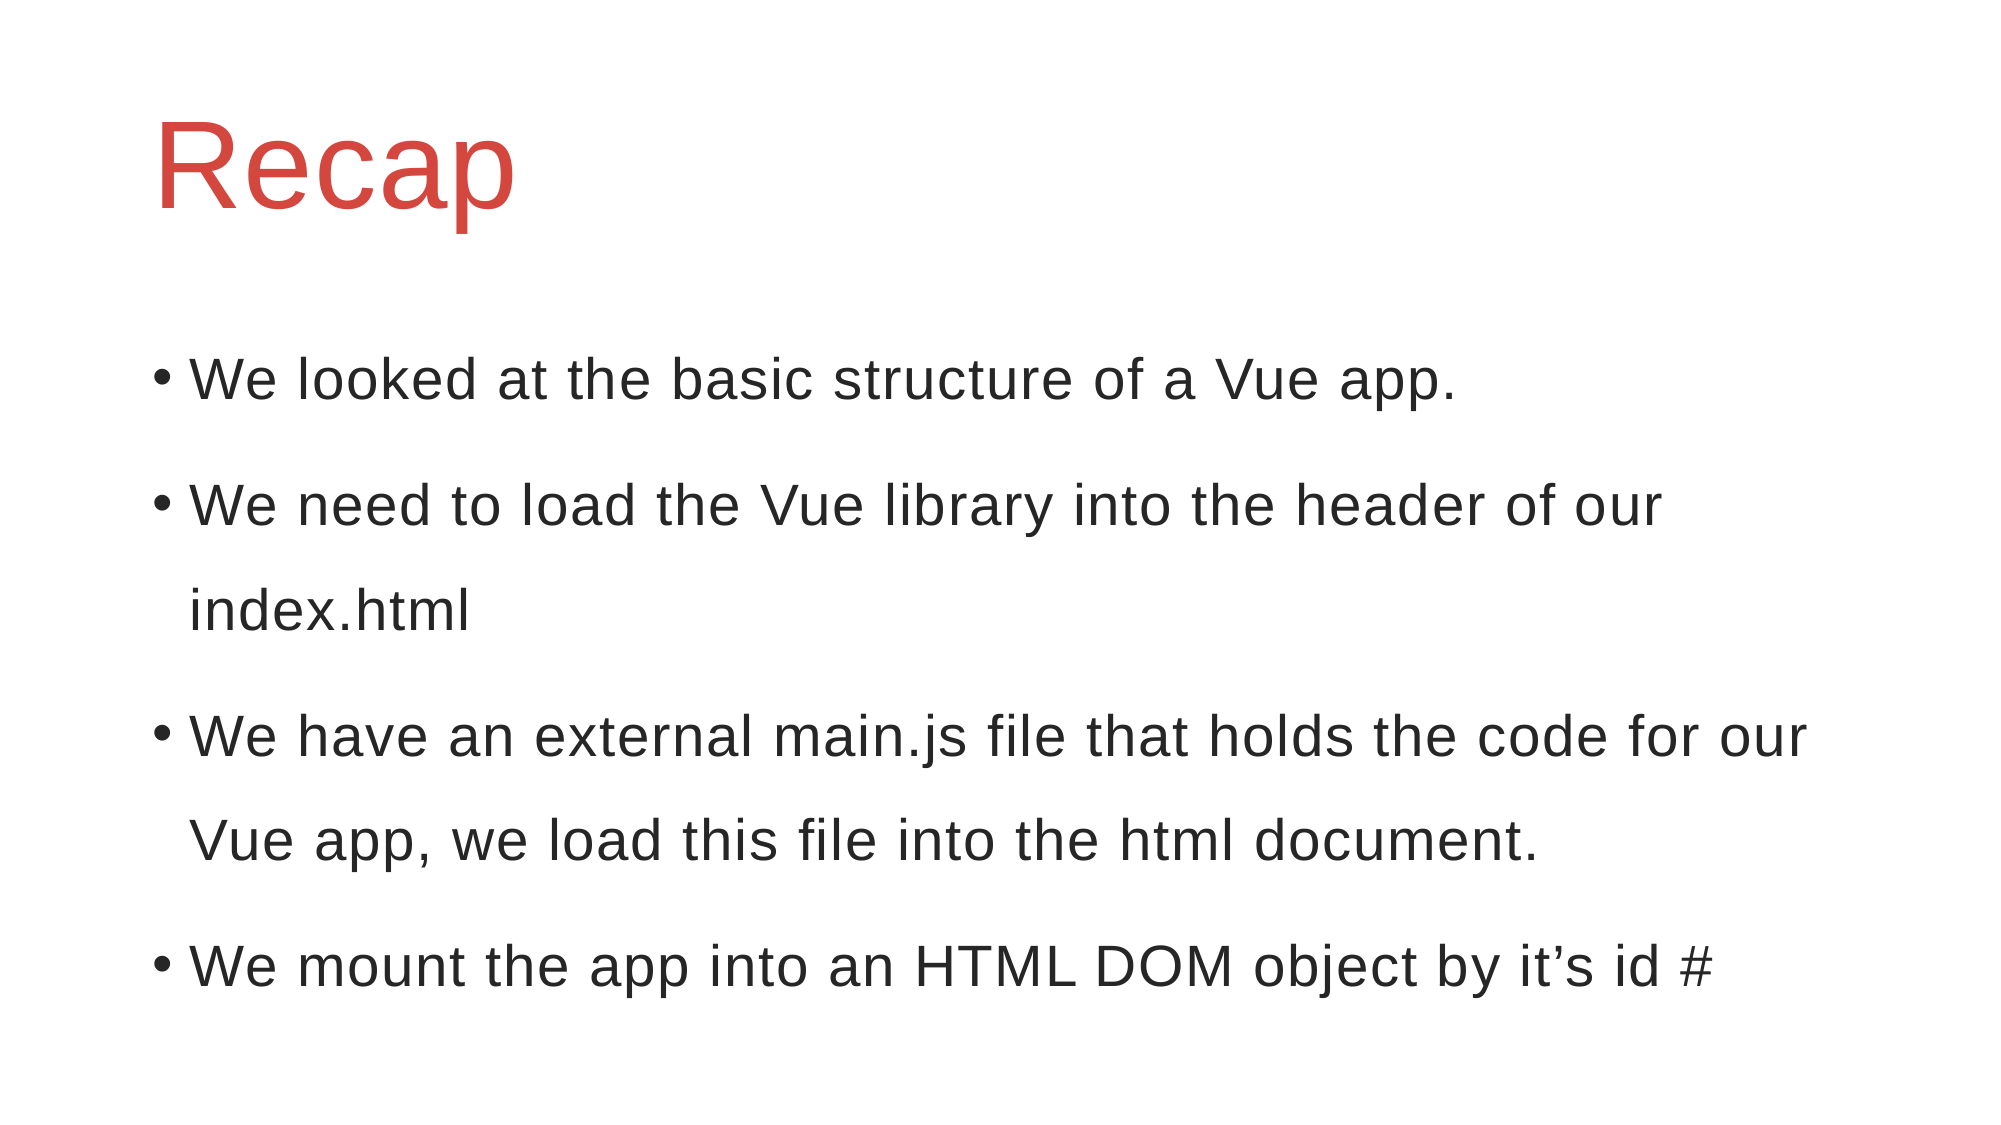

# Recap
We looked at the basic structure of a Vue app.
We need to load the Vue library into the header of our index.html
We have an external main.js file that holds the code for our Vue app, we load this file into the html document.
We mount the app into an HTML DOM object by it’s id #